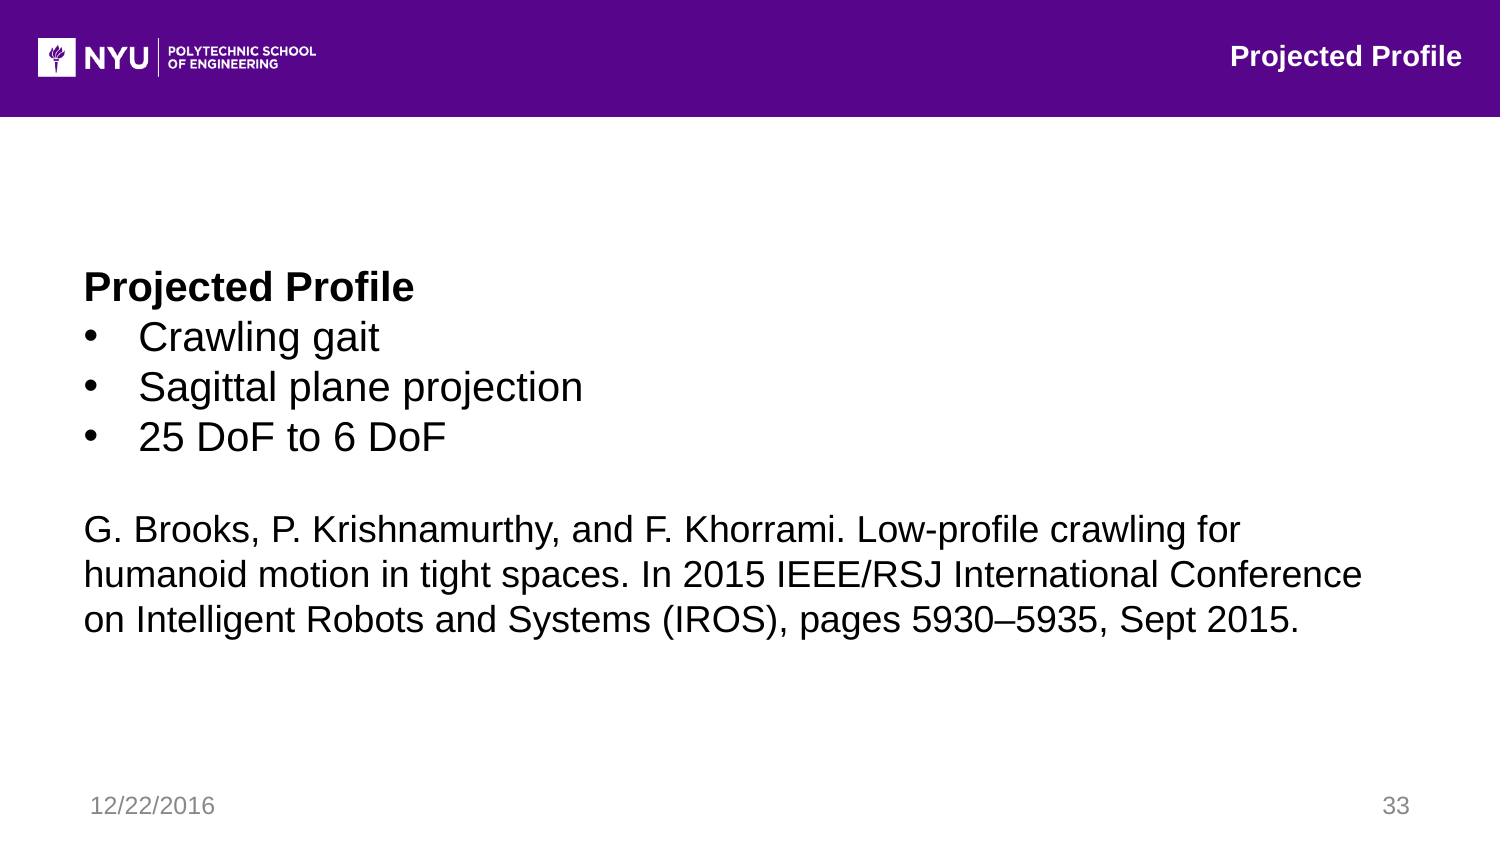

Projected Profile
Projected Profile
Crawling gait
Sagittal plane projection
25 DoF to 6 DoF

G. Brooks, P. Krishnamurthy, and F. Khorrami. Low-profile crawling for
humanoid motion in tight spaces. In 2015 IEEE/RSJ International Conference
on Intelligent Robots and Systems (IROS), pages 5930–5935, Sept 2015.

12/22/2016
33